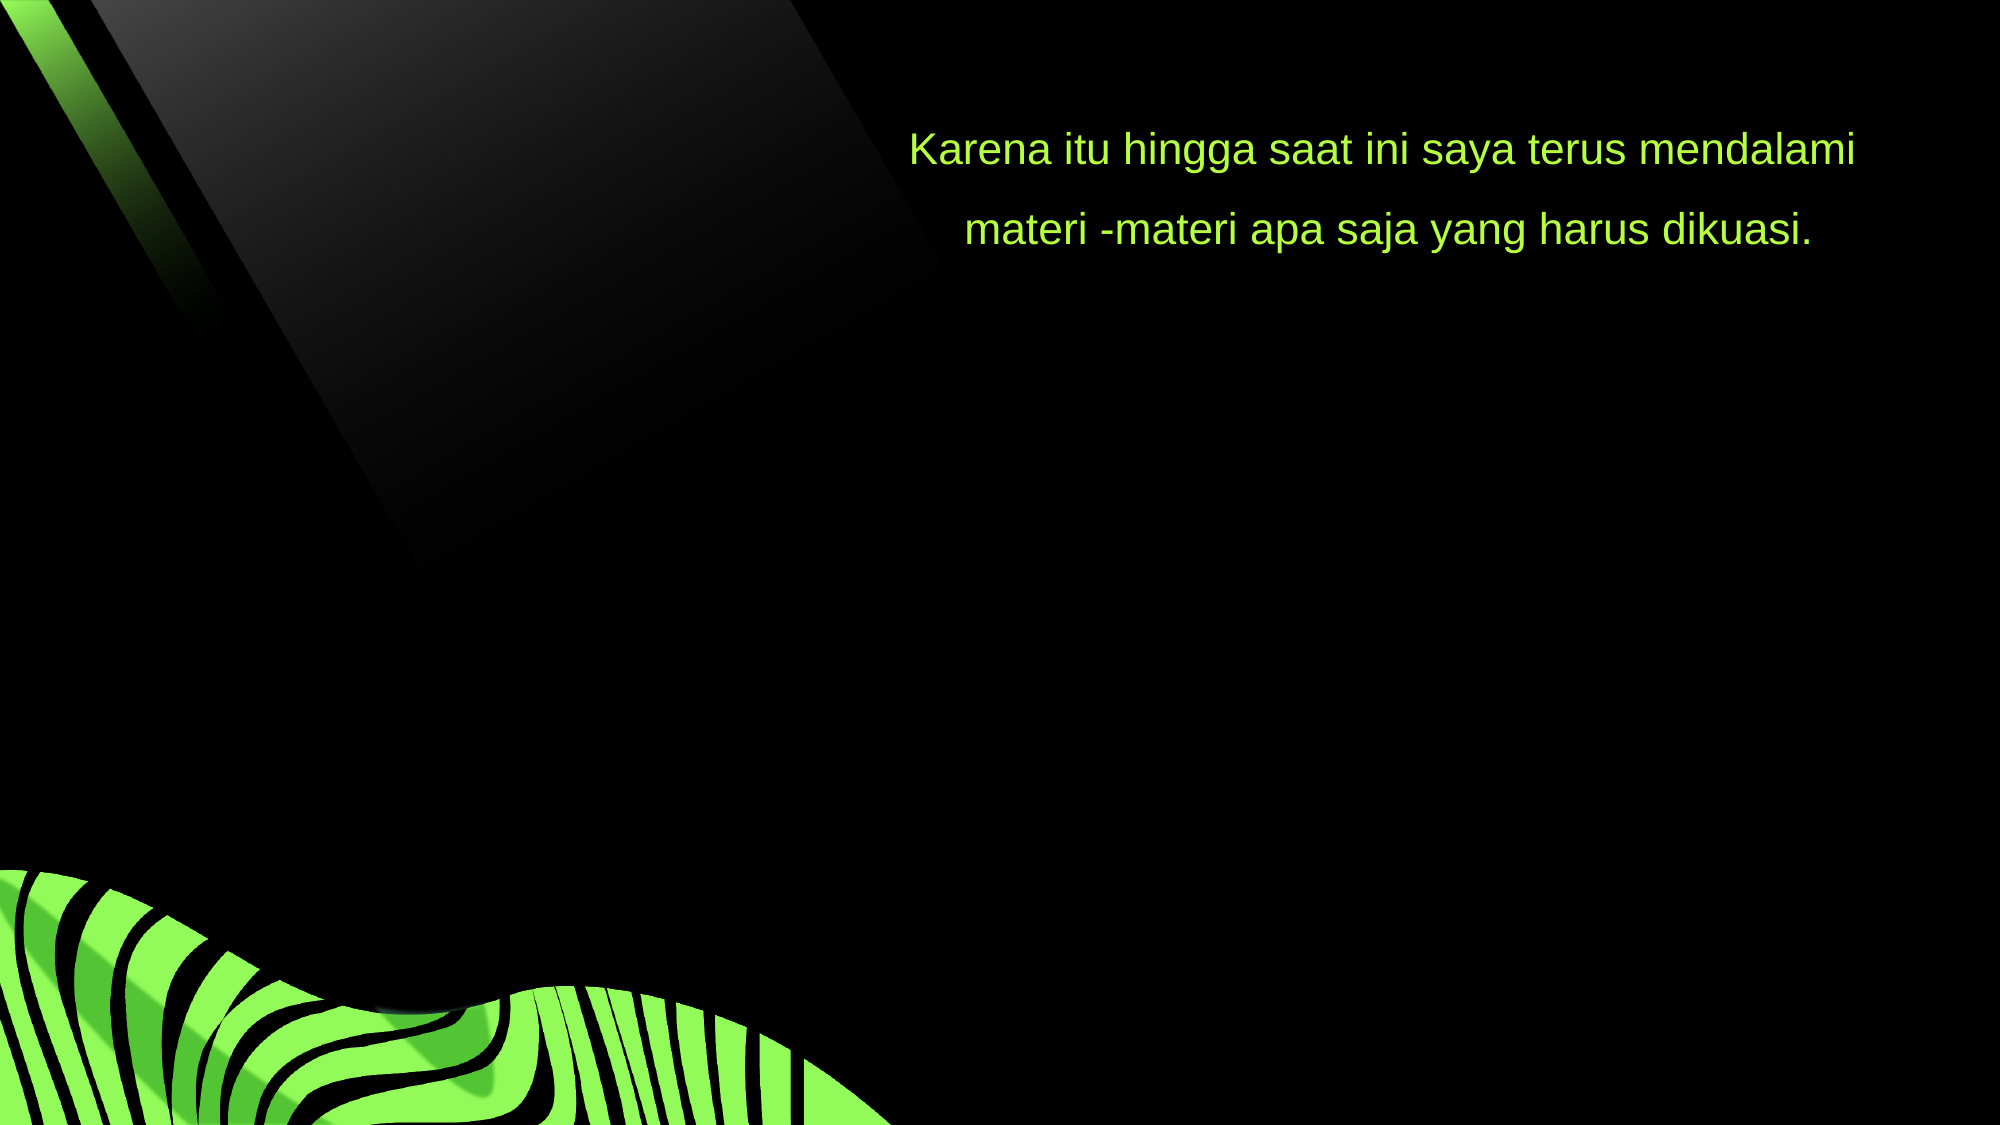

Karena itu hingga saat ini saya terus mendalami
materi -materi apa saja yang harus dikuasi.